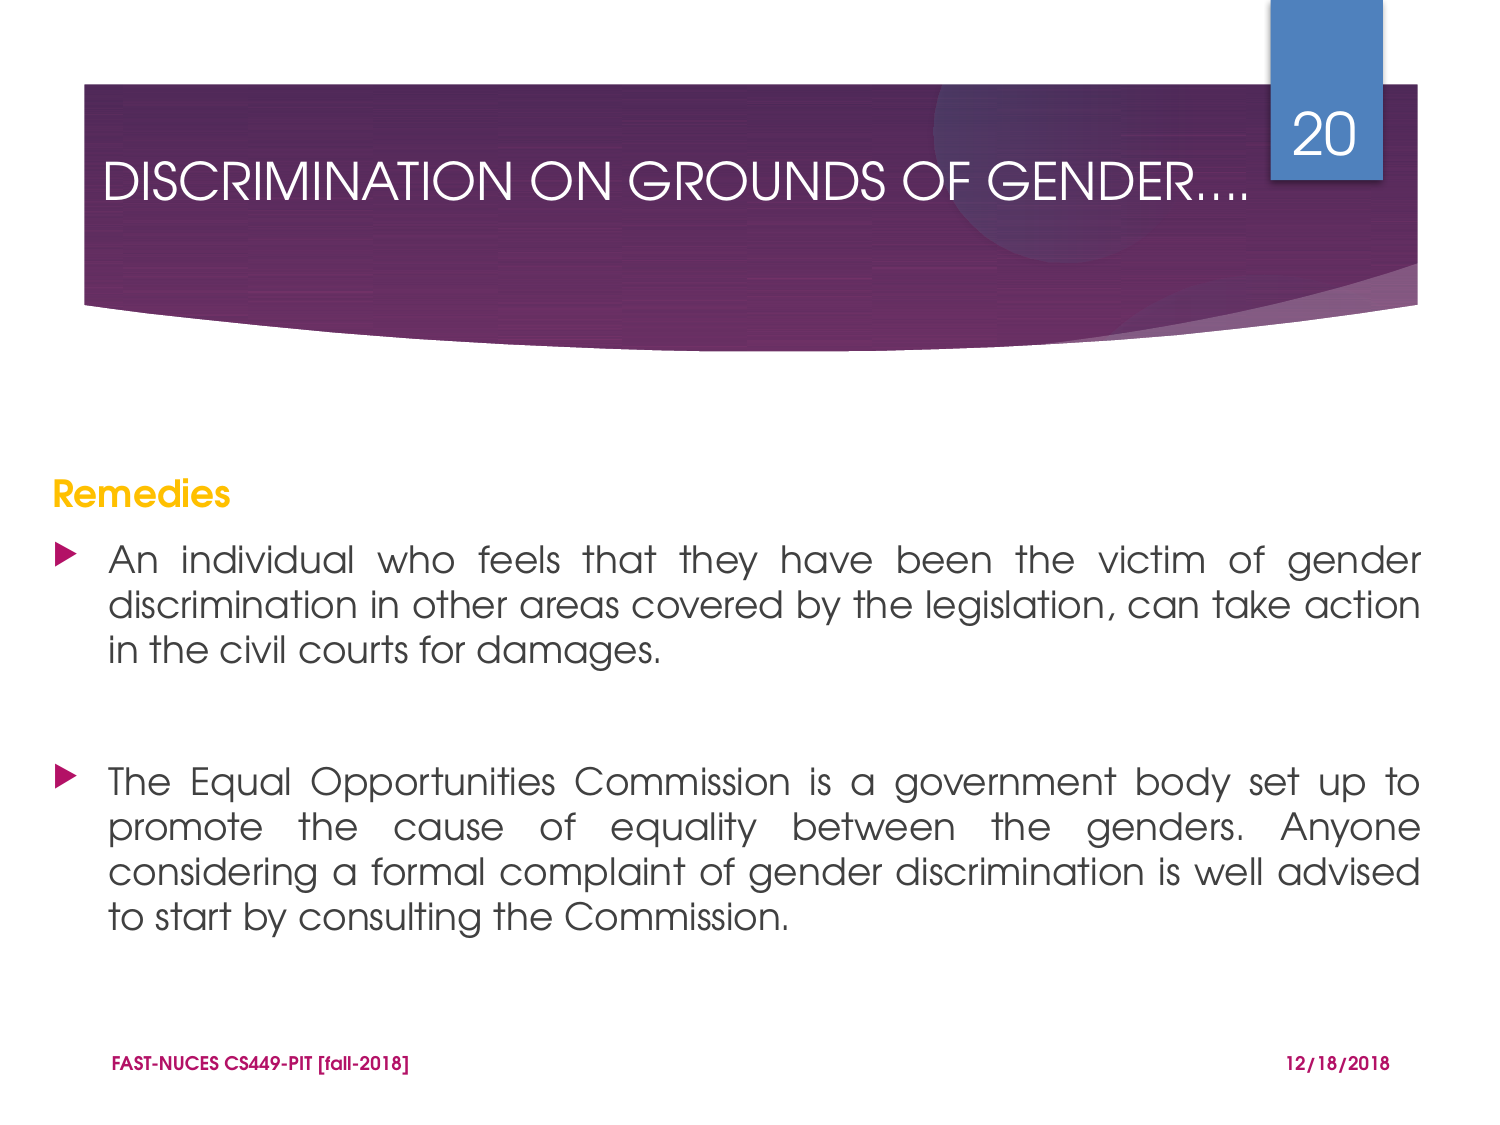

20
DISCRIMINATION ON GROUNDS OF GENDER….
Remedies
An individual who feels that they have been the victim of gender discrimination in other areas covered by the legislation, can take action in the civil courts for damages.

The Equal Opportunities Commission is a government body set up to promote the cause of equality between the genders. Anyone considering a formal complaint of gender discrimination is well advised to start by consulting the Commission.
FAST-NUCES CS449-PIT [fall-2018]
12/18/2018